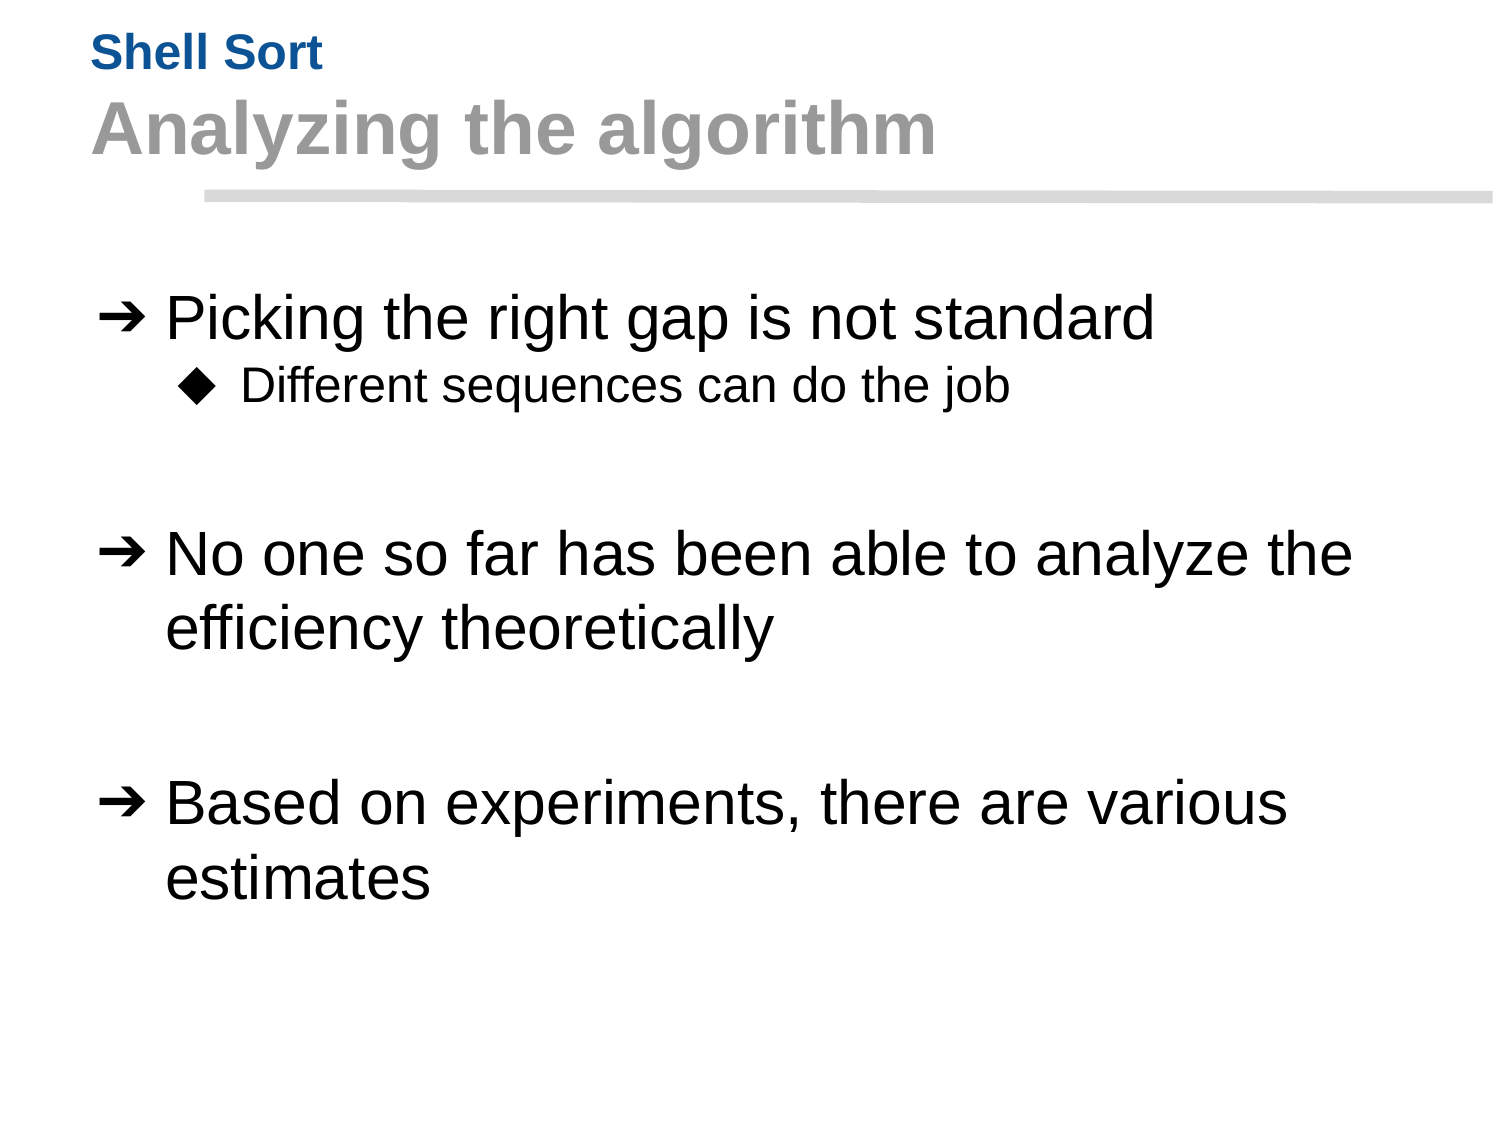

# Shell Sort
Analyzing the algorithm
Picking the right gap is not standard
Different sequences can do the job

No one so far has been able to analyze the efficiency theoretically

Based on experiments, there are various estimates